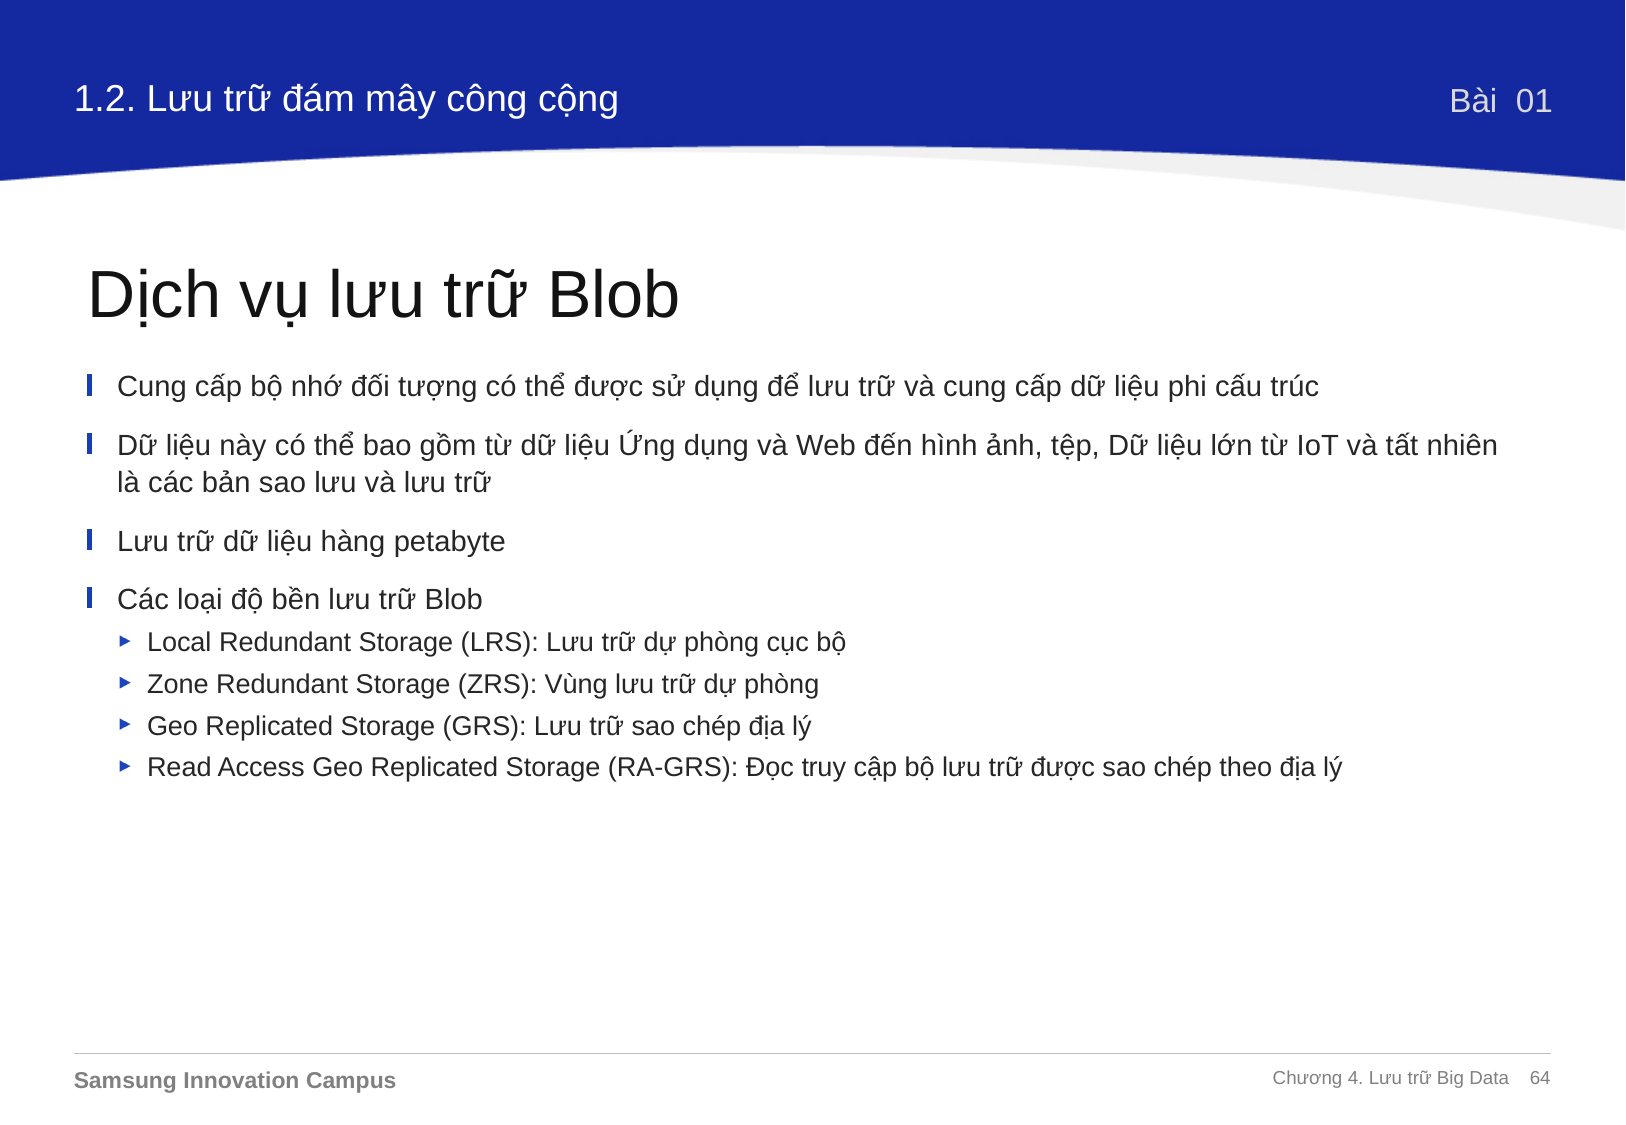

1.2. Lưu trữ đám mây công cộng
Bài  01
Dịch vụ lưu trữ Blob
Cung cấp bộ nhớ đối tượng có thể được sử dụng để lưu trữ và cung cấp dữ liệu phi cấu trúc
Dữ liệu này có thể bao gồm từ dữ liệu Ứng dụng và Web đến hình ảnh, tệp, Dữ liệu lớn từ IoT và tất nhiên là các bản sao lưu và lưu trữ
Lưu trữ dữ liệu hàng petabyte
Các loại độ bền lưu trữ Blob
Local Redundant Storage (LRS): Lưu trữ dự phòng cục bộ
Zone Redundant Storage (ZRS): Vùng lưu trữ dự phòng
Geo Replicated Storage (GRS): Lưu trữ sao chép địa lý
Read Access Geo Replicated Storage (RA-GRS): Đọc truy cập bộ lưu trữ được sao chép theo địa lý